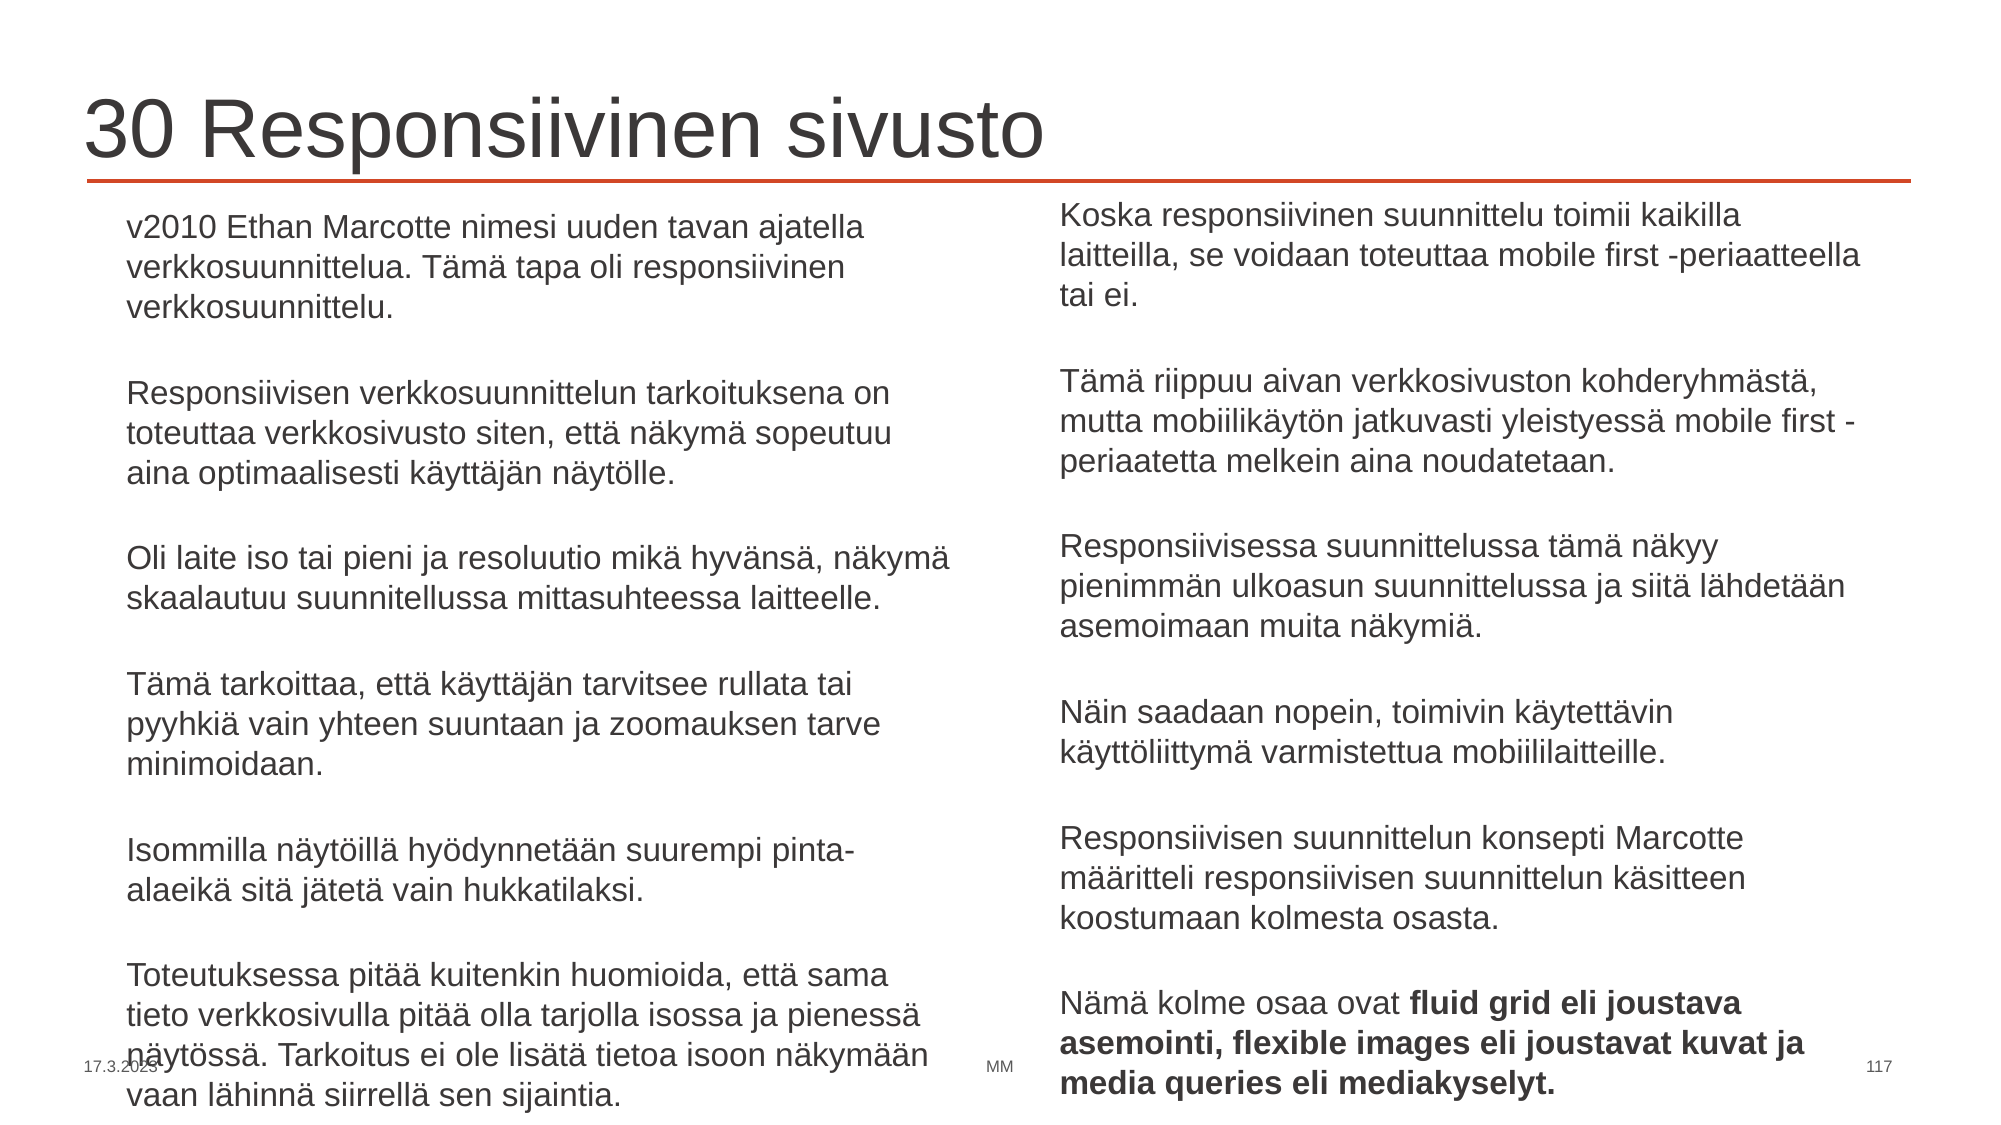

# 30 Responsiivinen sivusto
Koska responsiivinen suunnittelu toimii kaikilla laitteilla, se voidaan toteuttaa mobile first -periaatteella tai ei.
Tämä riippuu aivan verkkosivuston kohderyhmästä, mutta mobiilikäytön jatkuvasti yleistyessä mobile first -periaatetta melkein aina noudatetaan.
Responsiivisessa suunnittelussa tämä näkyy pienimmän ulkoasun suunnittelussa ja siitä lähdetään asemoimaan muita näkymiä.
Näin saadaan nopein, toimivin käytettävin käyttöliittymä varmistettua mobiililaitteille.
Responsiivisen suunnittelun konsepti Marcotte määritteli responsiivisen suunnittelun käsitteen koostumaan kolmesta osasta.
Nämä kolme osaa ovat fluid grid eli joustava asemointi, flexible images eli joustavat kuvat ja media queries eli mediakyselyt.

v2010 Ethan Marcotte nimesi uuden tavan ajatella verkkosuunnittelua. Tämä tapa oli responsiivinen verkkosuunnittelu.
Responsiivisen verkkosuunnittelun tarkoituksena on toteuttaa verkkosivusto siten, että näkymä sopeutuu aina optimaalisesti käyttäjän näytölle.
Oli laite iso tai pieni ja resoluutio mikä hyvänsä, näkymä skaalautuu suunnitellussa mittasuhteessa laitteelle.
Tämä tarkoittaa, että käyttäjän tarvitsee rullata tai pyyhkiä vain yhteen suuntaan ja zoomauksen tarve minimoidaan.
Isommilla näytöillä hyödynnetään suurempi pinta-alaeikä sitä jätetä vain hukkatilaksi.
Toteutuksessa pitää kuitenkin huomioida, että sama tieto verkkosivulla pitää olla tarjolla isossa ja pienessä näytössä. Tarkoitus ei ole lisätä tietoa isoon näkymään vaan lähinnä siirrellä sen sijaintia.

17.3.2023
MM
117